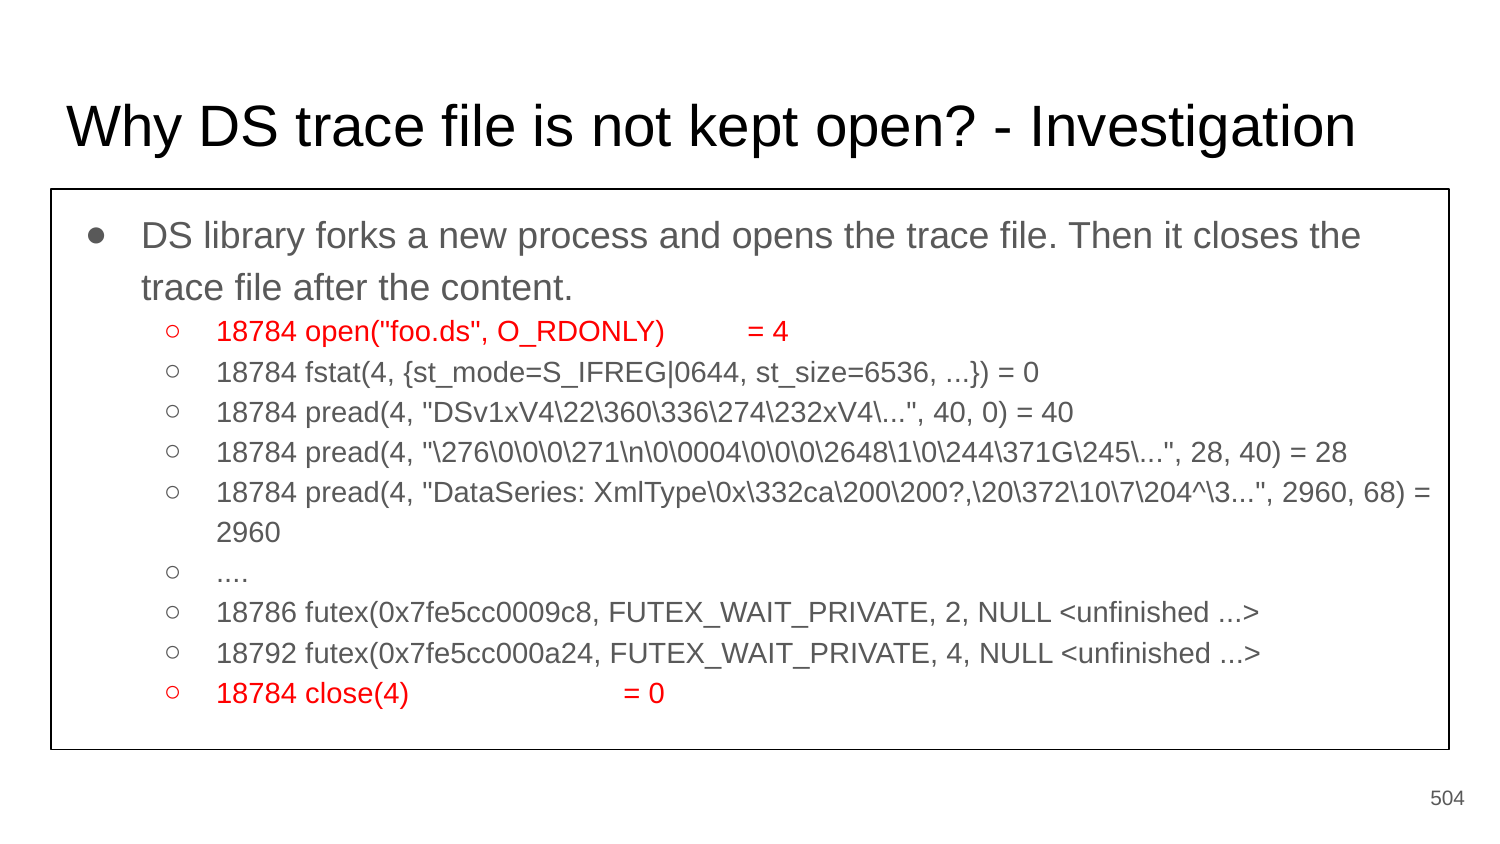

# Why DS trace file is not kept open? - Investigation
DS library forks a new process and opens the trace file. Then it closes the trace file after the content.
18784 open("foo.ds", O_RDONLY)          = 4
18784 fstat(4, {st_mode=S_IFREG|0644, st_size=6536, ...}) = 0
18784 pread(4, "DSv1xV4\22\360\336\274\232xV4\...", 40, 0) = 40
18784 pread(4, "\276\0\0\0\271\n\0\0004\0\0\0\2648\1\0\244\371G\245\...", 28, 40) = 28
18784 pread(4, "DataSeries: XmlType\0x\332ca\200\200?,\20\372\10\7\204^\3...", 2960, 68) = 2960
....
18786 futex(0x7fe5cc0009c8, FUTEX_WAIT_PRIVATE, 2, NULL <unfinished ...>
18792 futex(0x7fe5cc000a24, FUTEX_WAIT_PRIVATE, 4, NULL <unfinished ...>
18784 close(4)                          = 0
504